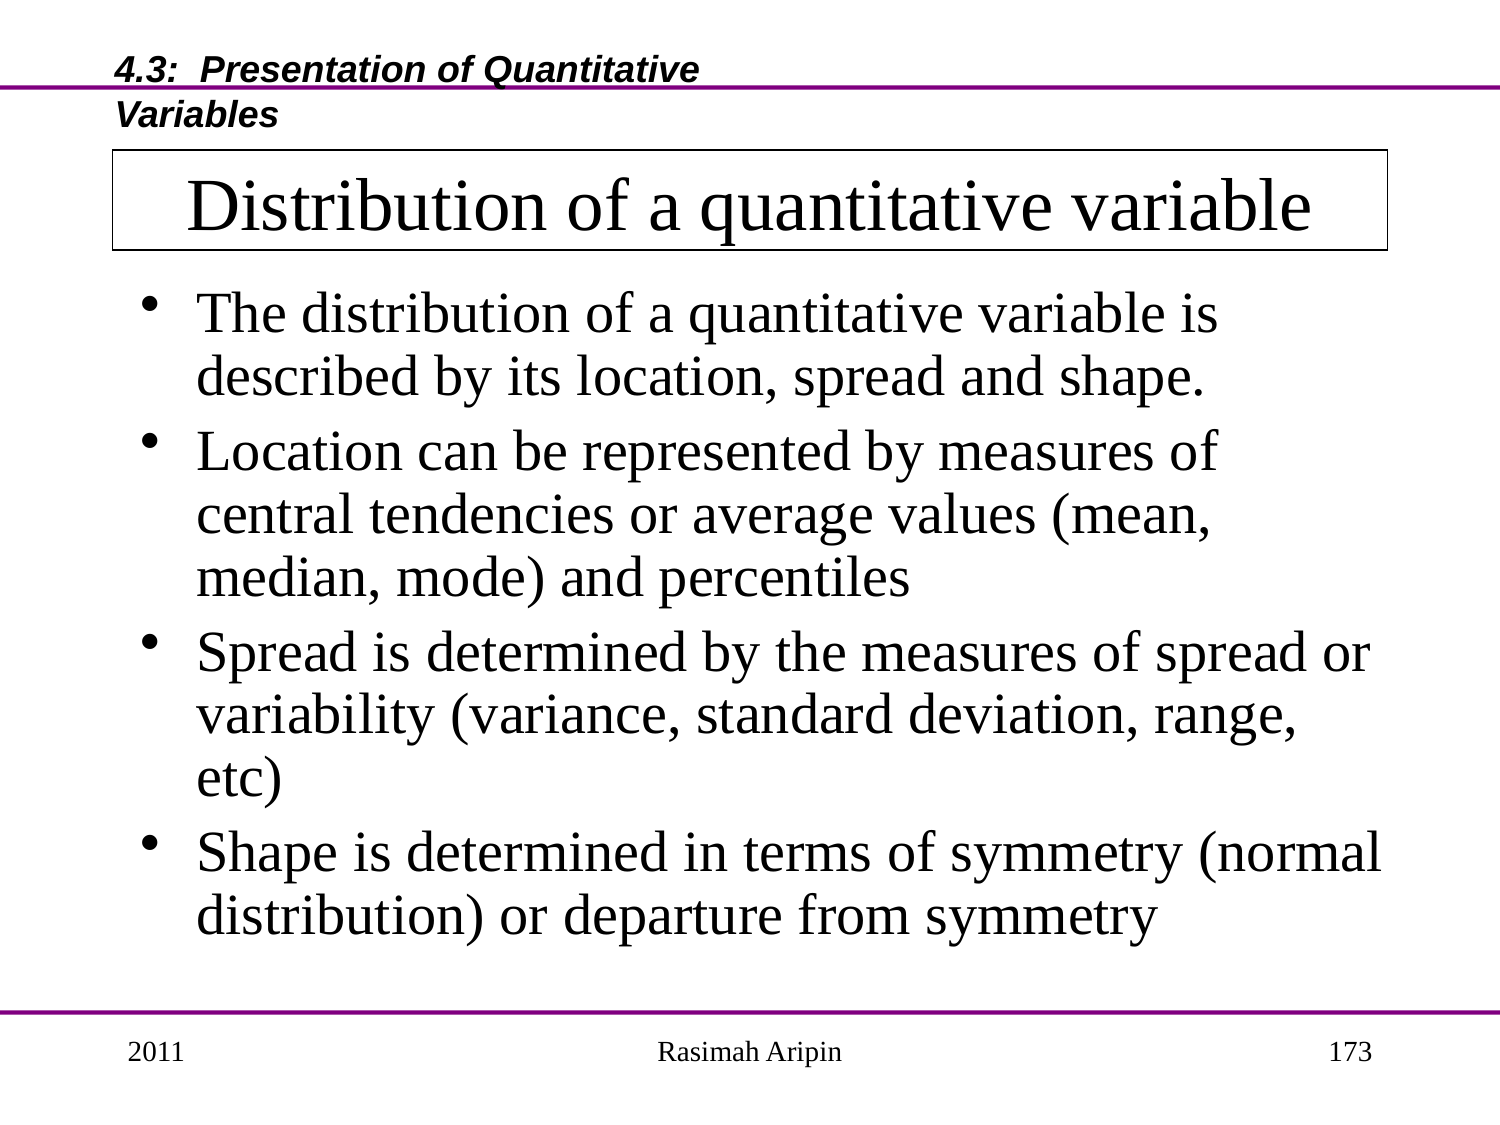

4.3:  Presentation of Quantitative Variables
# Distribution of a quantitative variable
The distribution of a quantitative variable is described by its location, spread and shape.
Location can be represented by measures of central tendencies or average values (mean, median, mode) and percentiles
Spread is determined by the measures of spread or variability (variance, standard deviation, range, etc)
Shape is determined in terms of symmetry (normal distribution) or departure from symmetry
2011
Rasimah Aripin
173